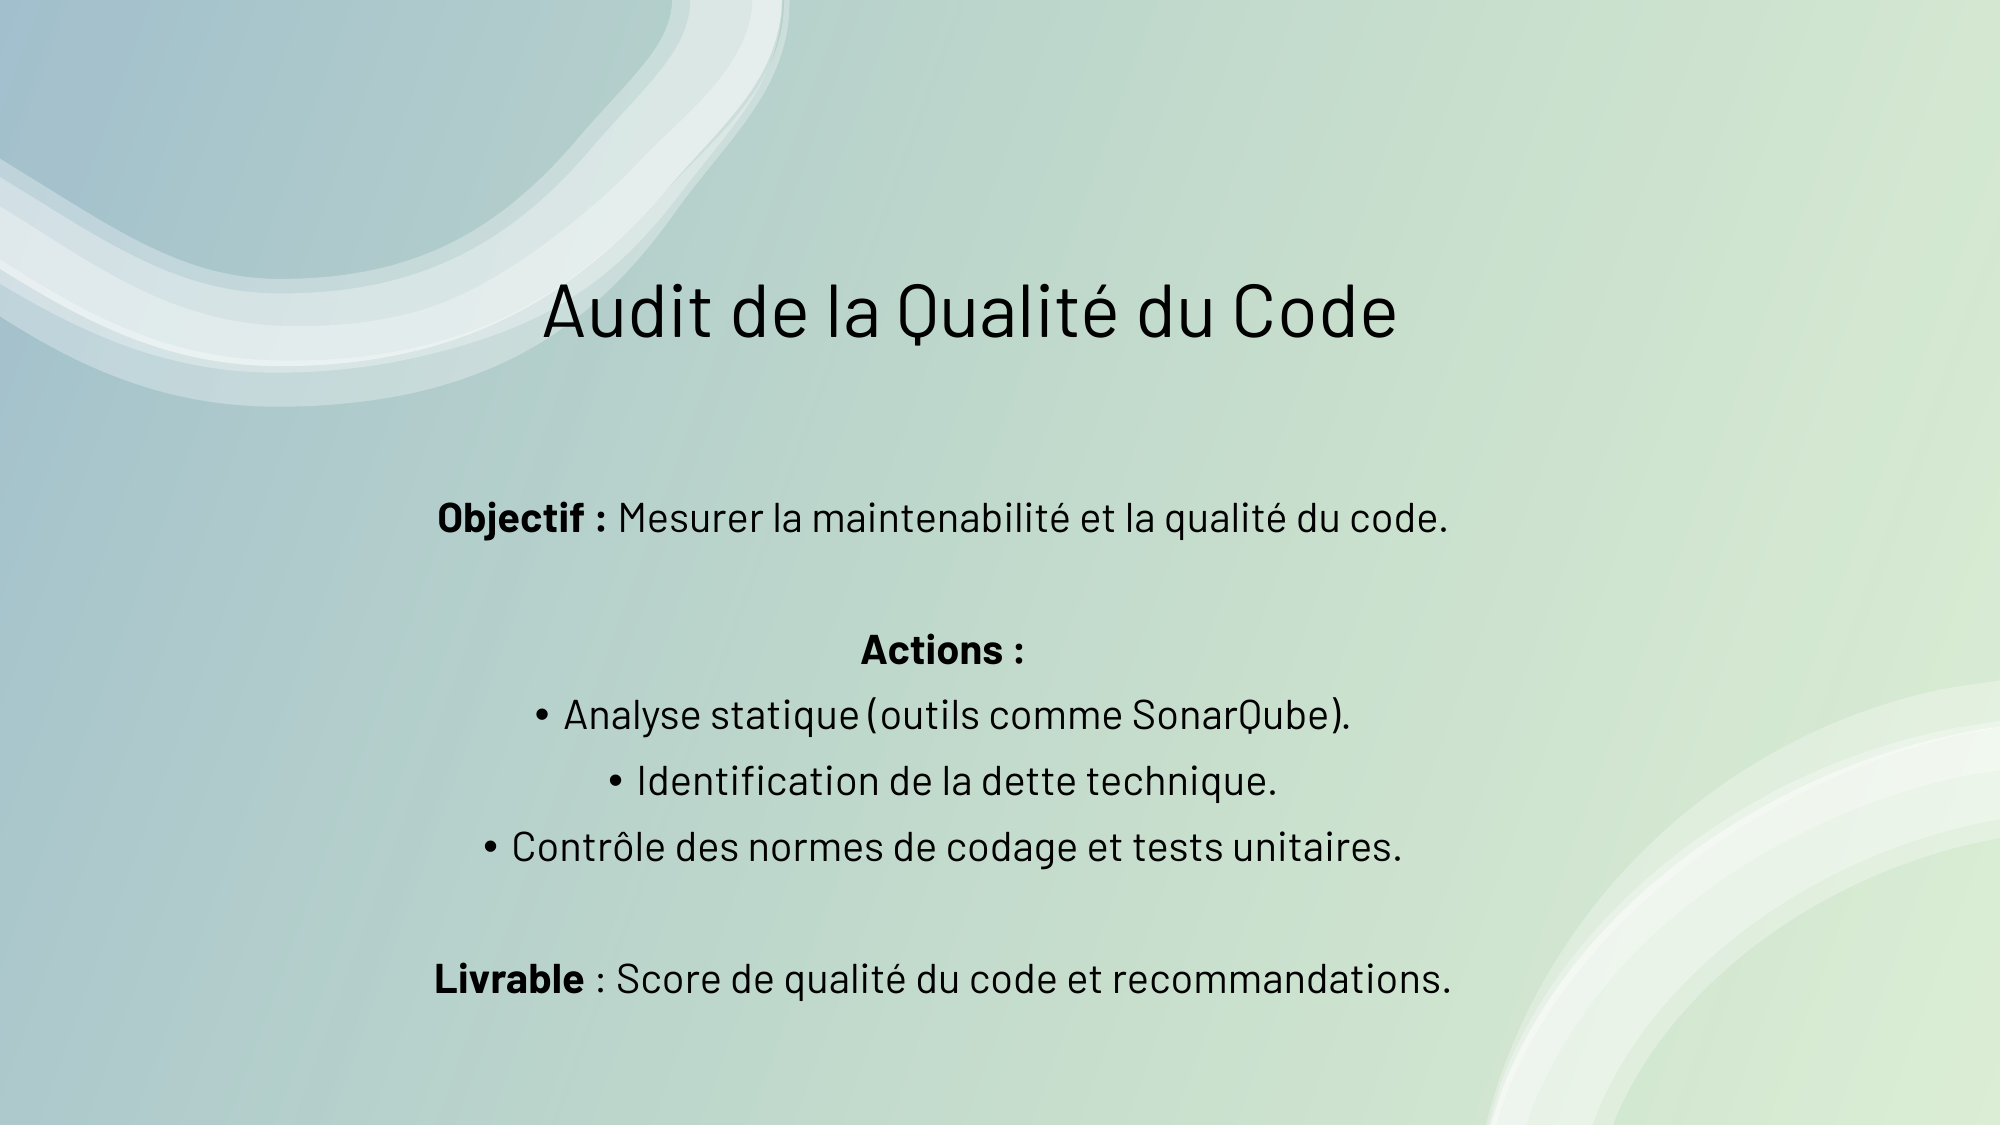

# Audit de la Qualité du Code
Objectif : Mesurer la maintenabilité et la qualité du code.

Actions :
Analyse statique (outils comme SonarQube).
Identification de la dette technique.
Contrôle des normes de codage et tests unitaires.

Livrable : Score de qualité du code et recommandations.